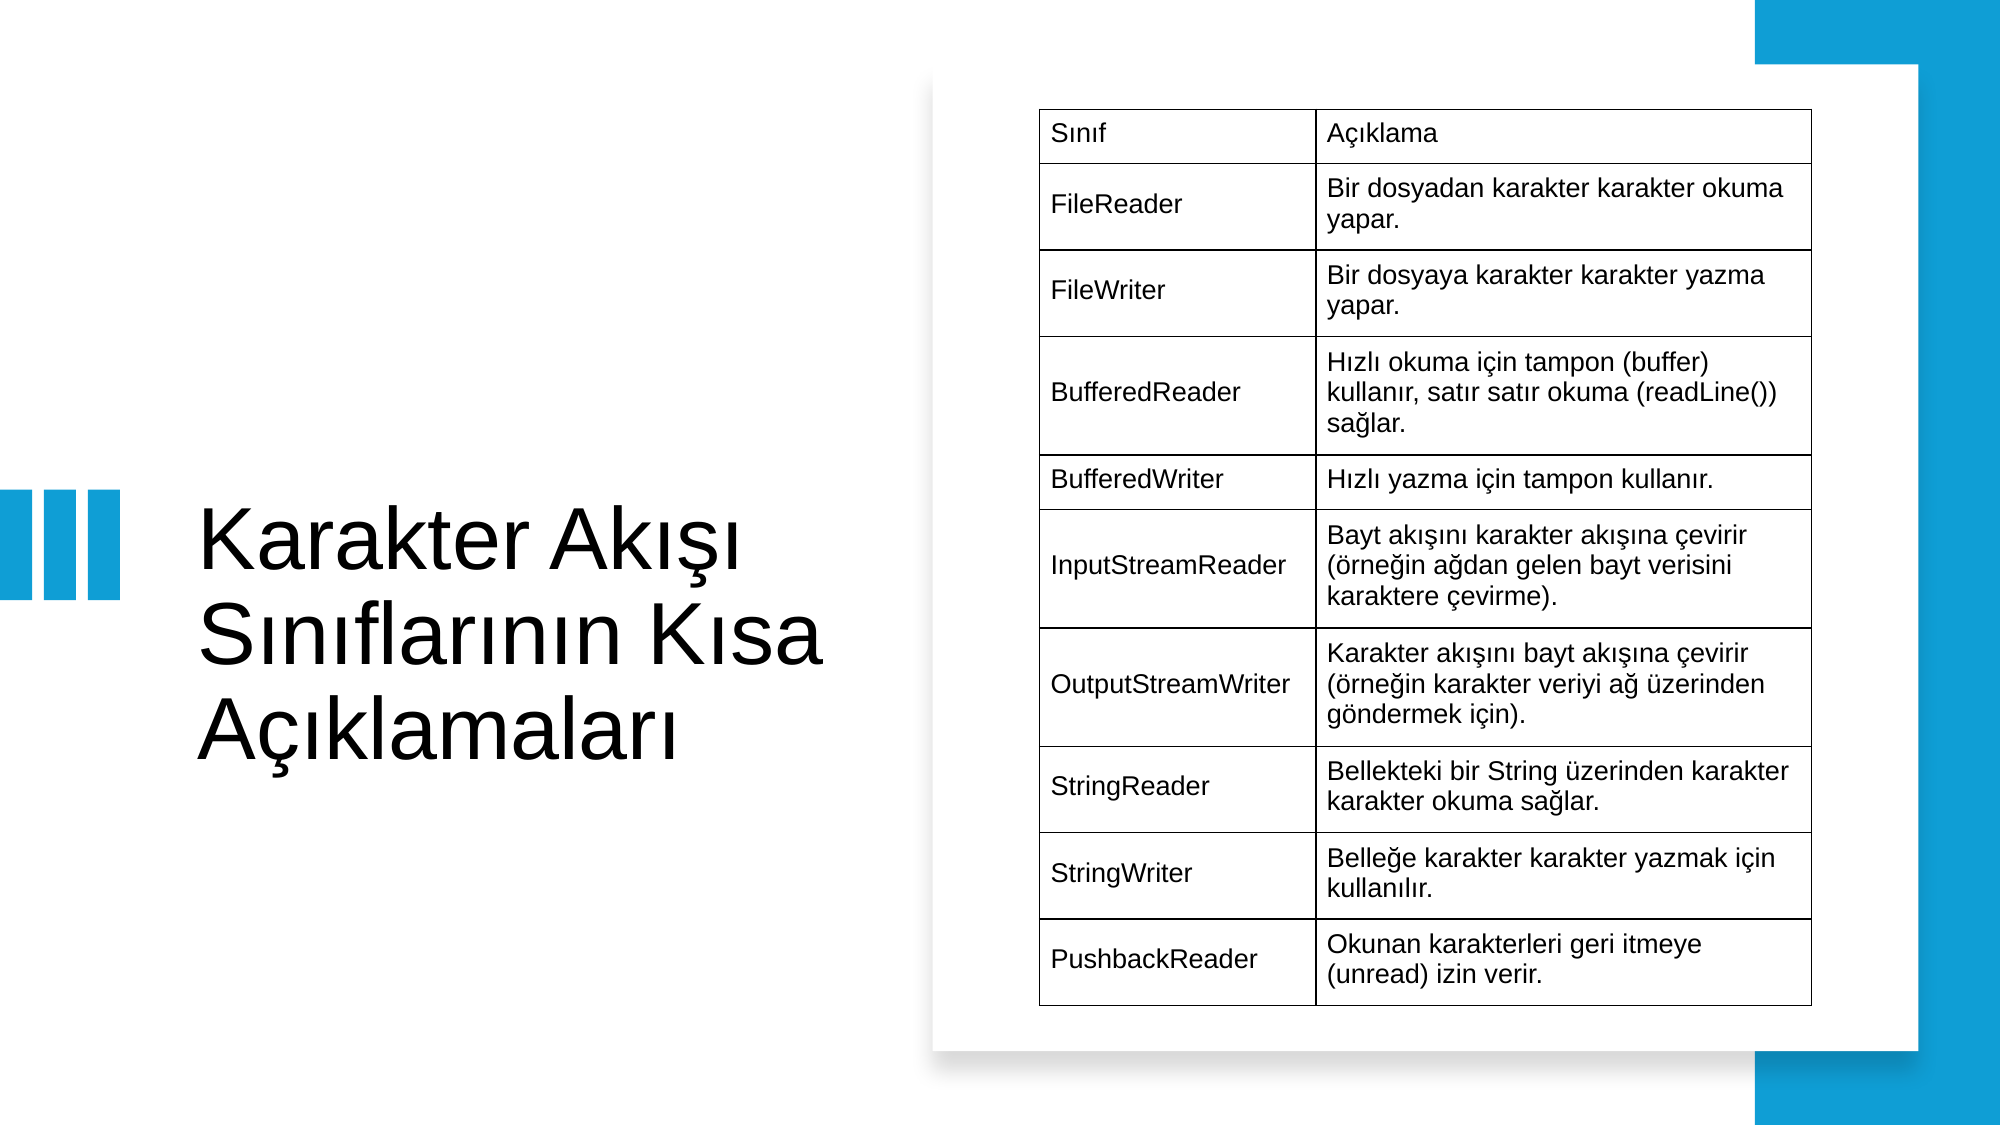

| Sınıf | Açıklama |
| --- | --- |
| FileReader | Bir dosyadan karakter karakter okuma yapar. |
| FileWriter | Bir dosyaya karakter karakter yazma yapar. |
| BufferedReader | Hızlı okuma için tampon (buffer) kullanır, satır satır okuma (readLine()) sağlar. |
| BufferedWriter | Hızlı yazma için tampon kullanır. |
| InputStreamReader | Bayt akışını karakter akışına çevirir (örneğin ağdan gelen bayt verisini karaktere çevirme). |
| OutputStreamWriter | Karakter akışını bayt akışına çevirir (örneğin karakter veriyi ağ üzerinden göndermek için). |
| StringReader | Bellekteki bir String üzerinden karakter karakter okuma sağlar. |
| StringWriter | Belleğe karakter karakter yazmak için kullanılır. |
| PushbackReader | Okunan karakterleri geri itmeye (unread) izin verir. |
# Karakter Akışı Sınıflarının Kısa Açıklamaları